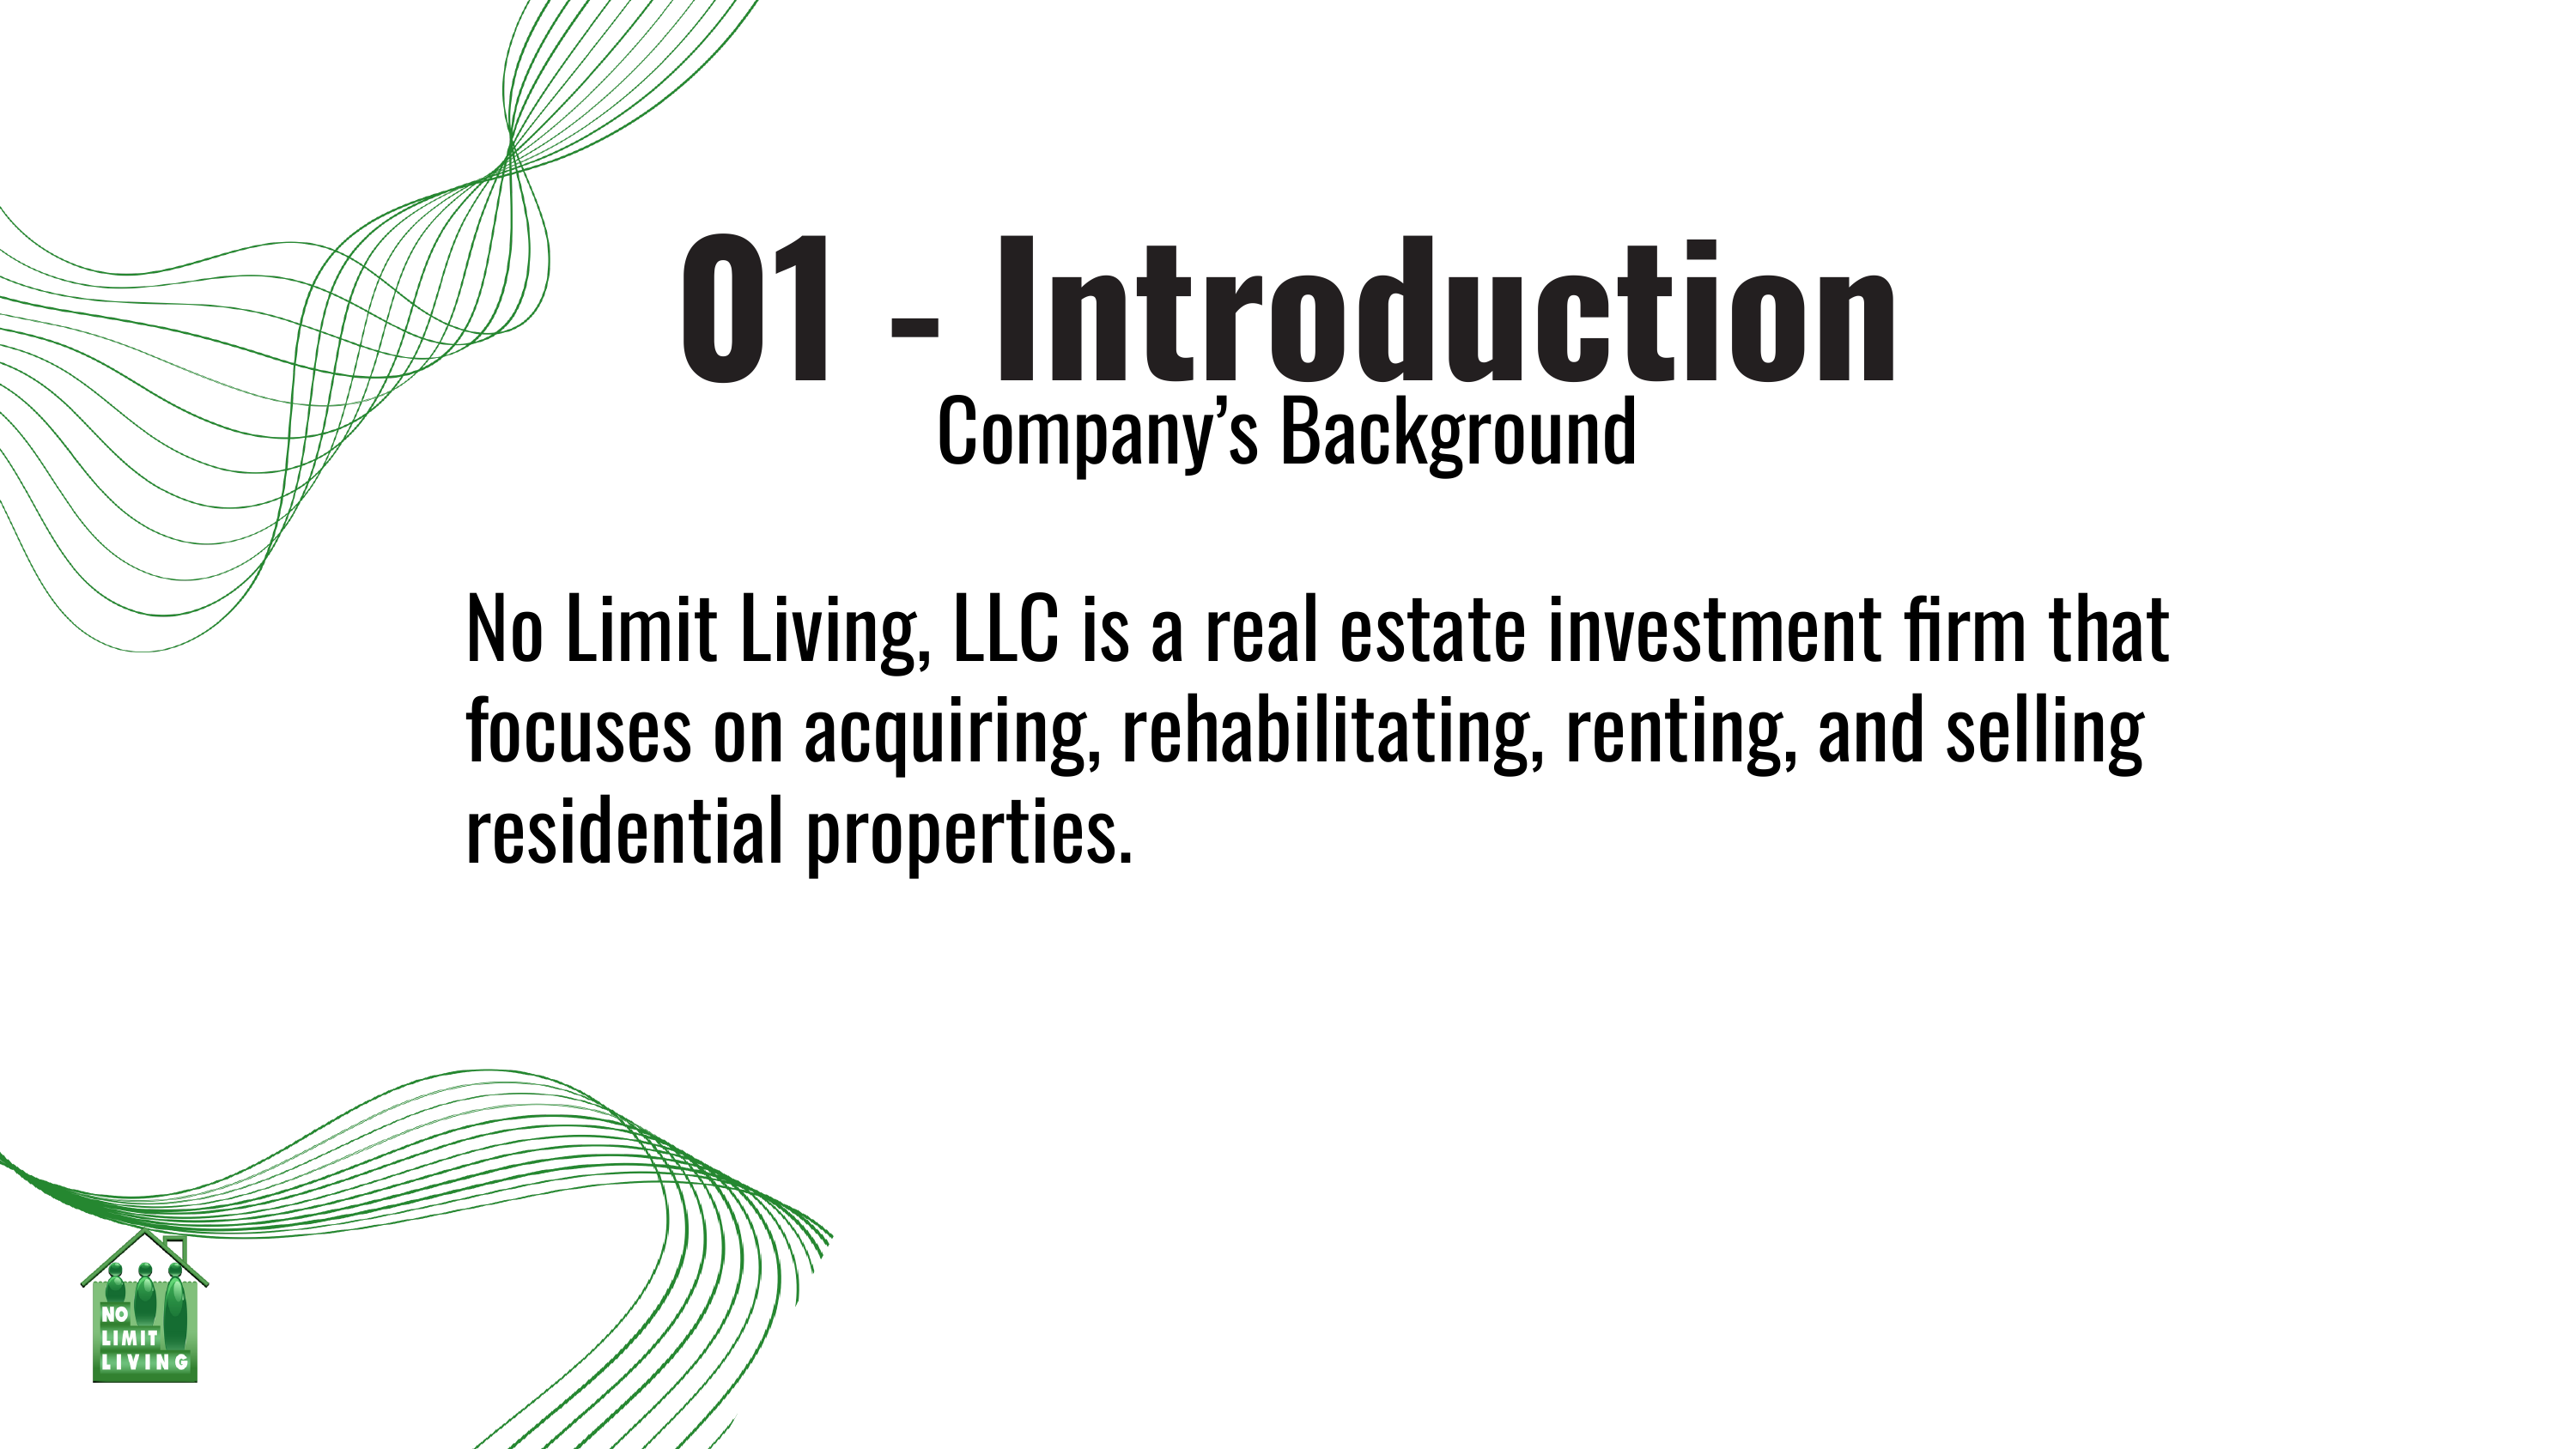

01 - Introduction
Company’s Background

No Limit Living, LLC is a real estate investment firm that focuses on acquiring, rehabilitating, renting, and selling residential properties.